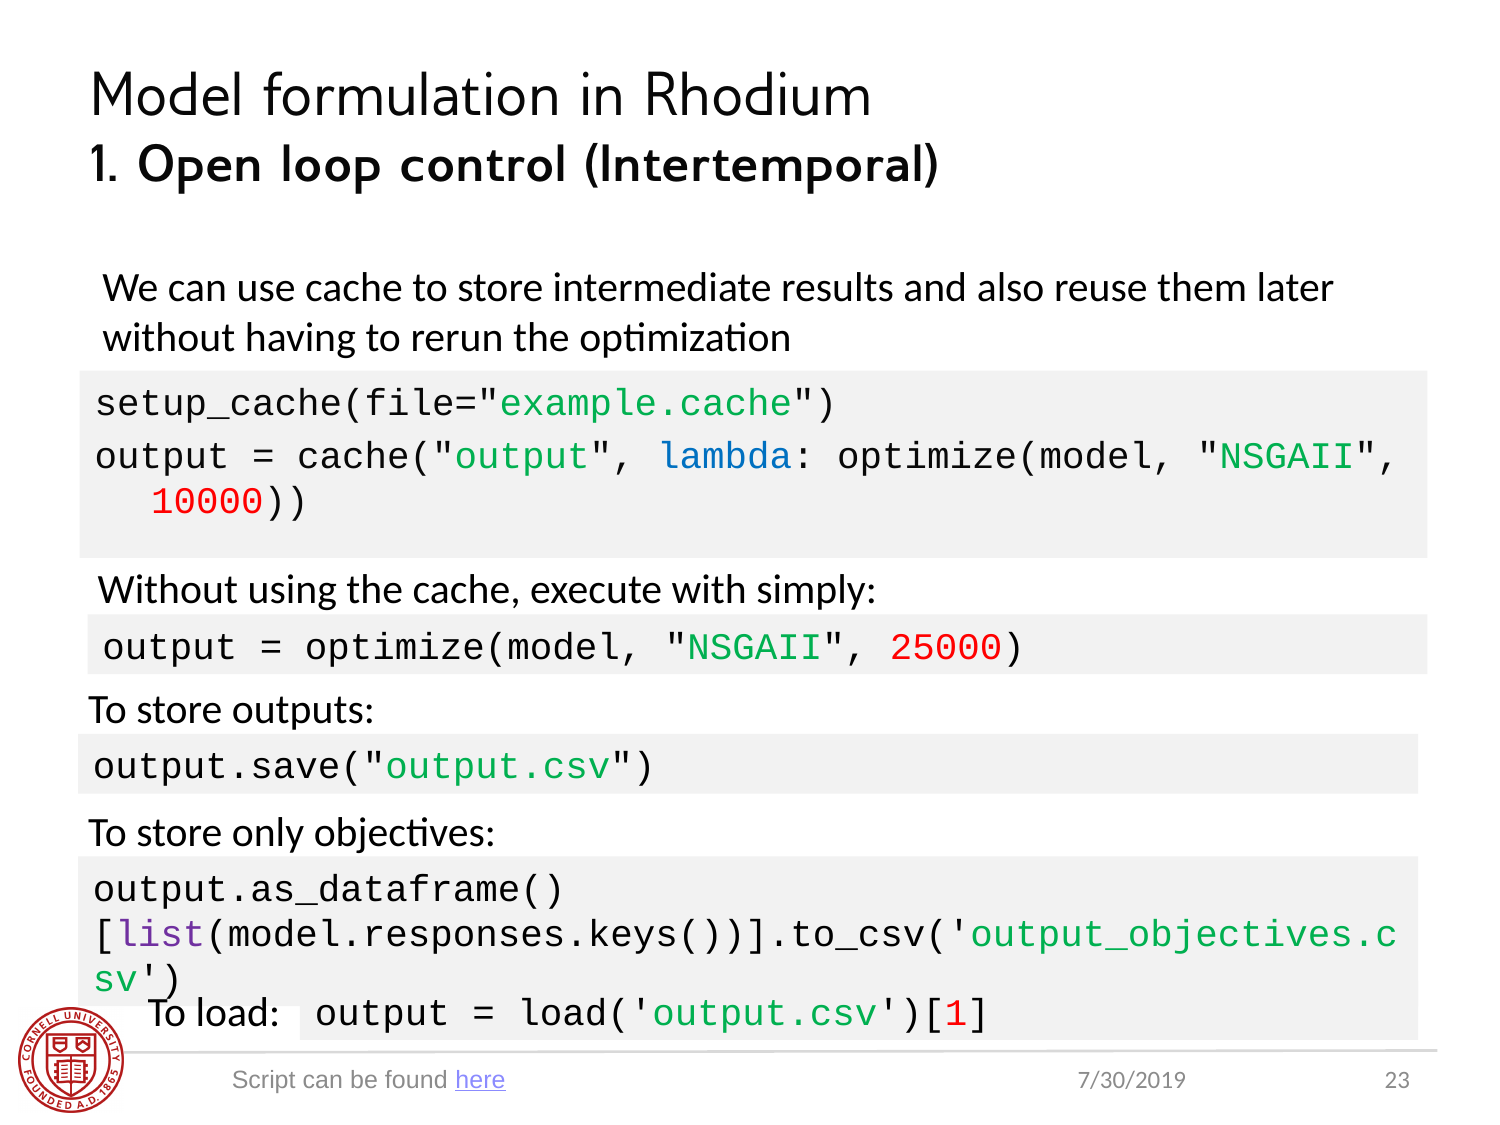

# Model formulation in Rhodium 1. Open loop control (Intertemporal)
We can use cache to store intermediate results and also reuse them later without having to rerun the optimization
setup_cache(file="example.cache")
output = cache("output", lambda: optimize(model, "NSGAII", 10000))

Without using the cache, execute with simply:
output = optimize(model, "NSGAII", 25000)
To store outputs:
output.save("output.csv")
To store only objectives:
output.as_dataframe()[list(model.responses.keys())].to_csv('output_objectives.csv')
To load:
output = load('output.csv')[1]
Script can be found here
7/30/2019
23